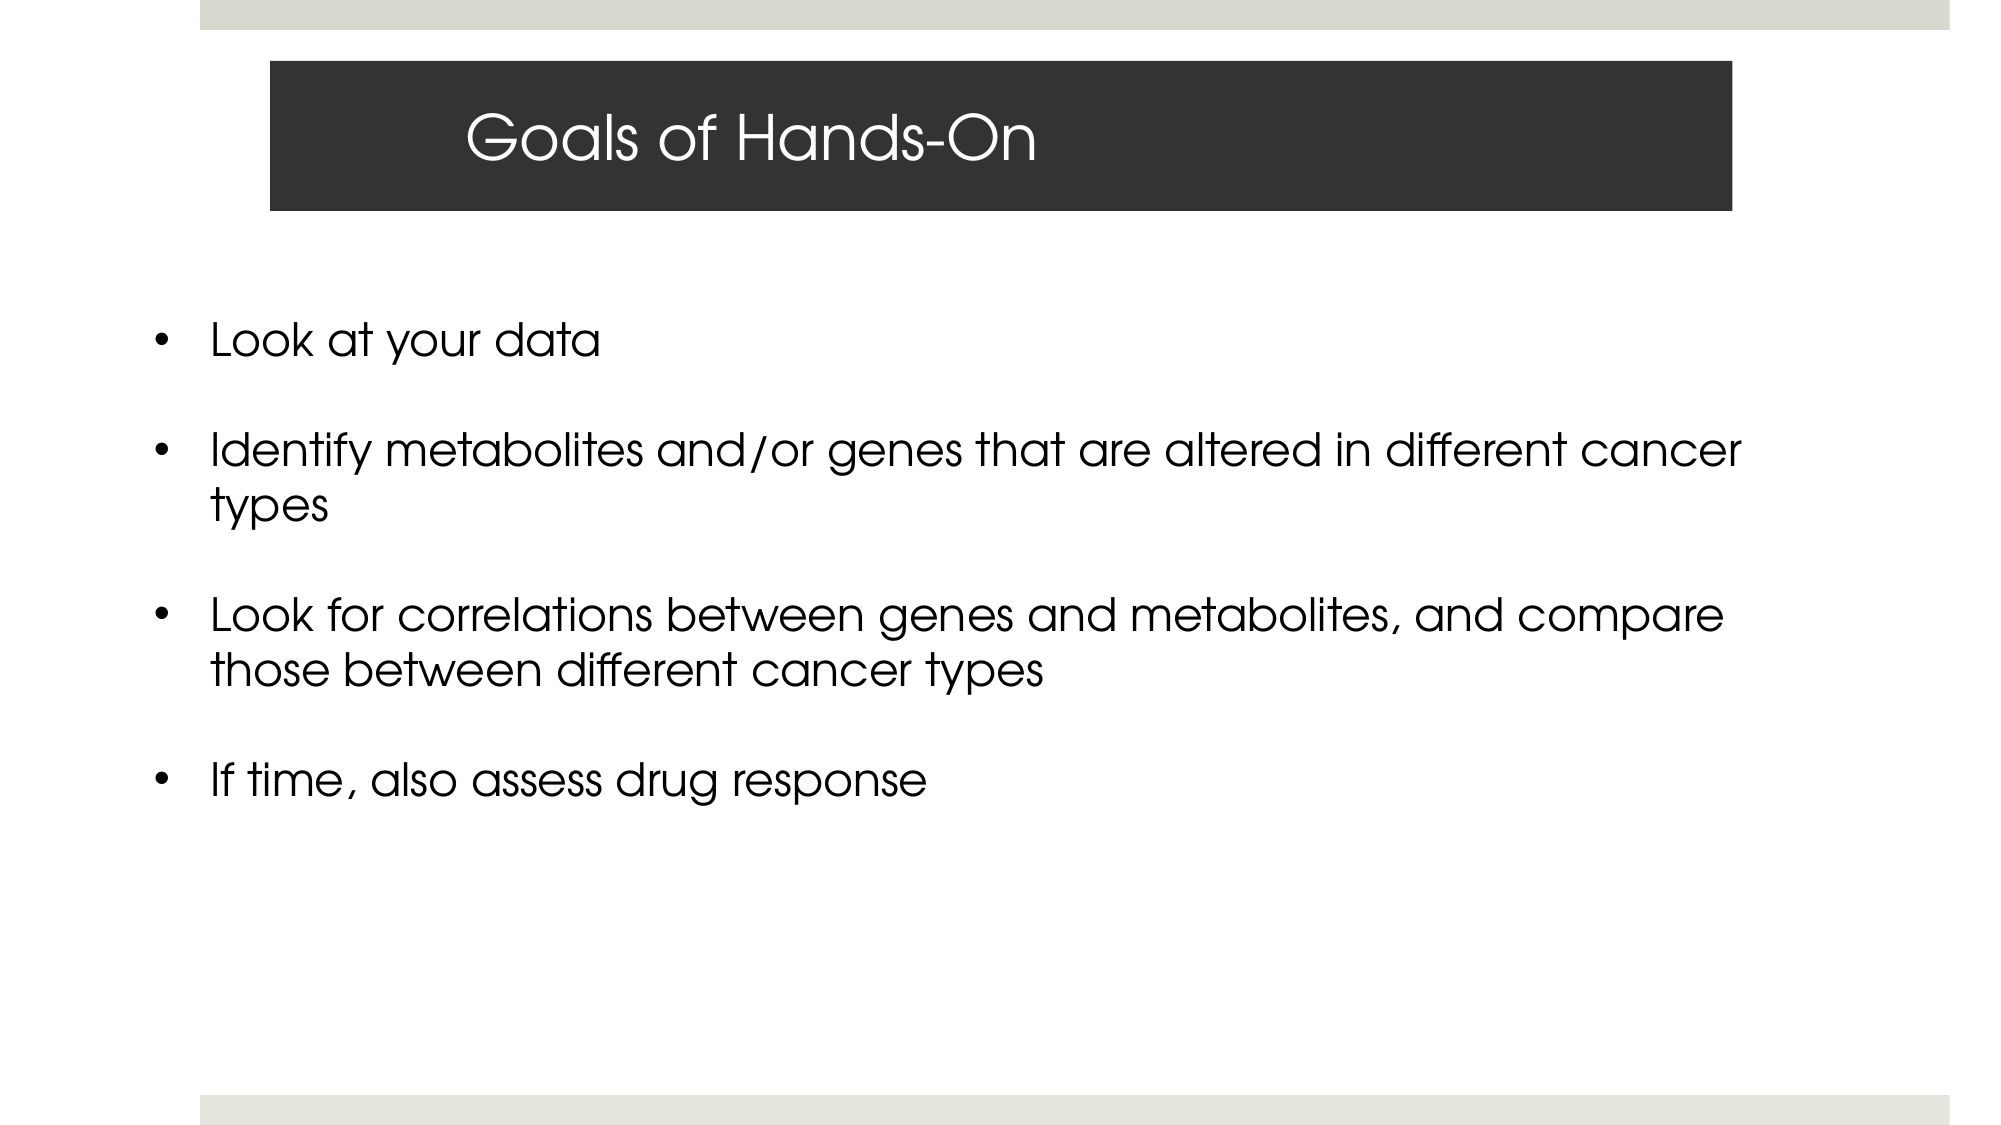

# Goals of Hands-On
Look at your data

Identify metabolites and/or genes that are altered in different cancer types

Look for correlations between genes and metabolites, and compare those between different cancer types

If time, also assess drug response